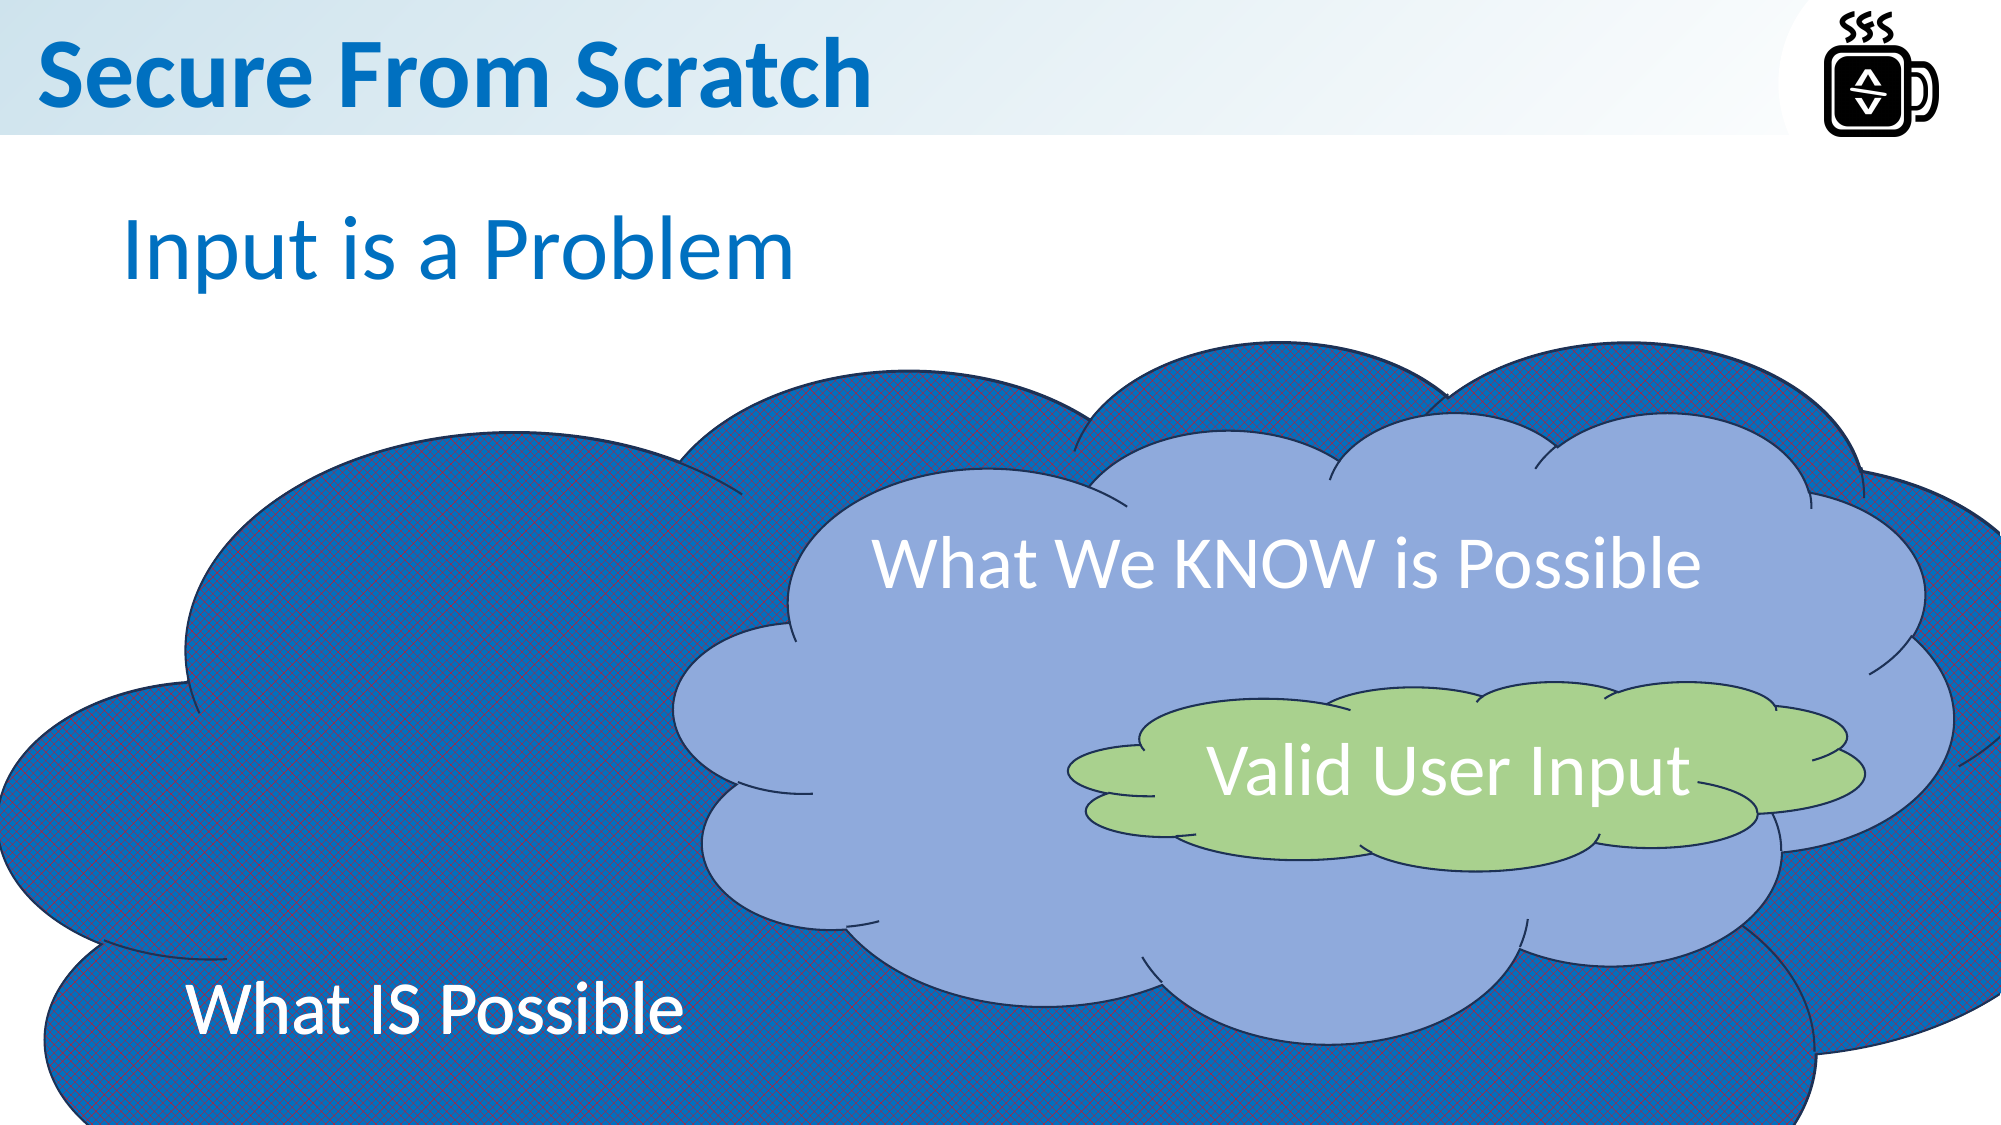

# Input is a Problem

What IS Possible

What IS Possible

What We KNOW is Possible

Valid User Input
What IS Possible